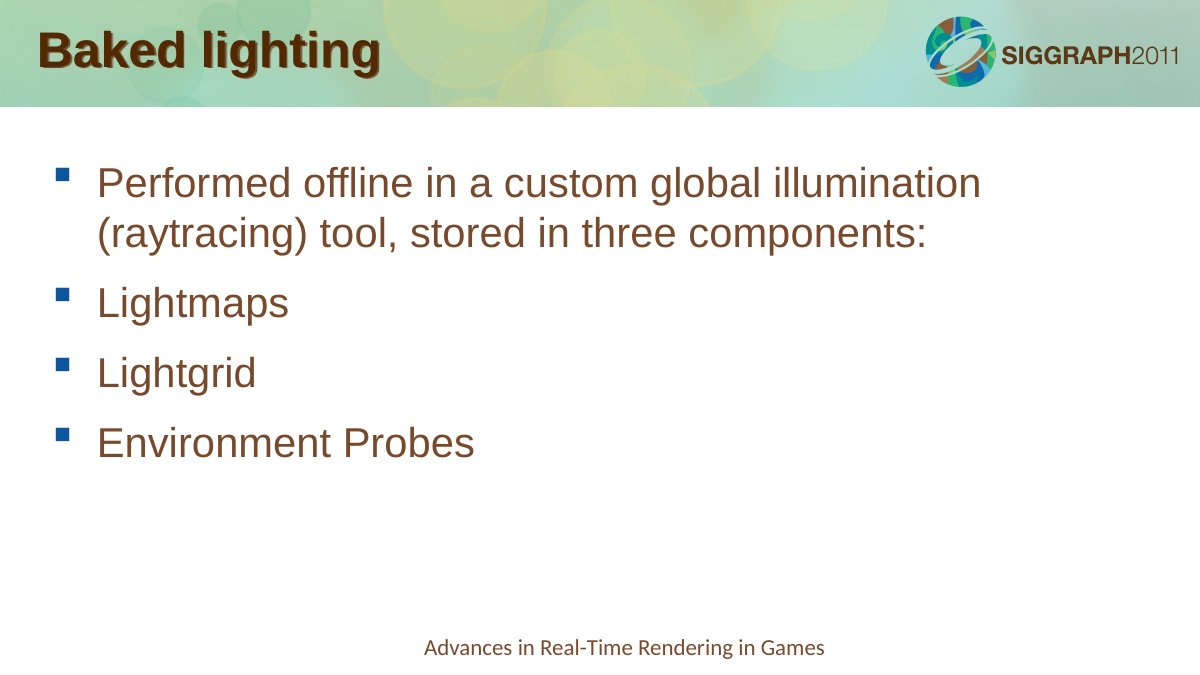

Baked lighting
Performed offline in a custom global illumination (raytracing) tool, stored in three components:
Lightmaps
Lightgrid
Environment Probes